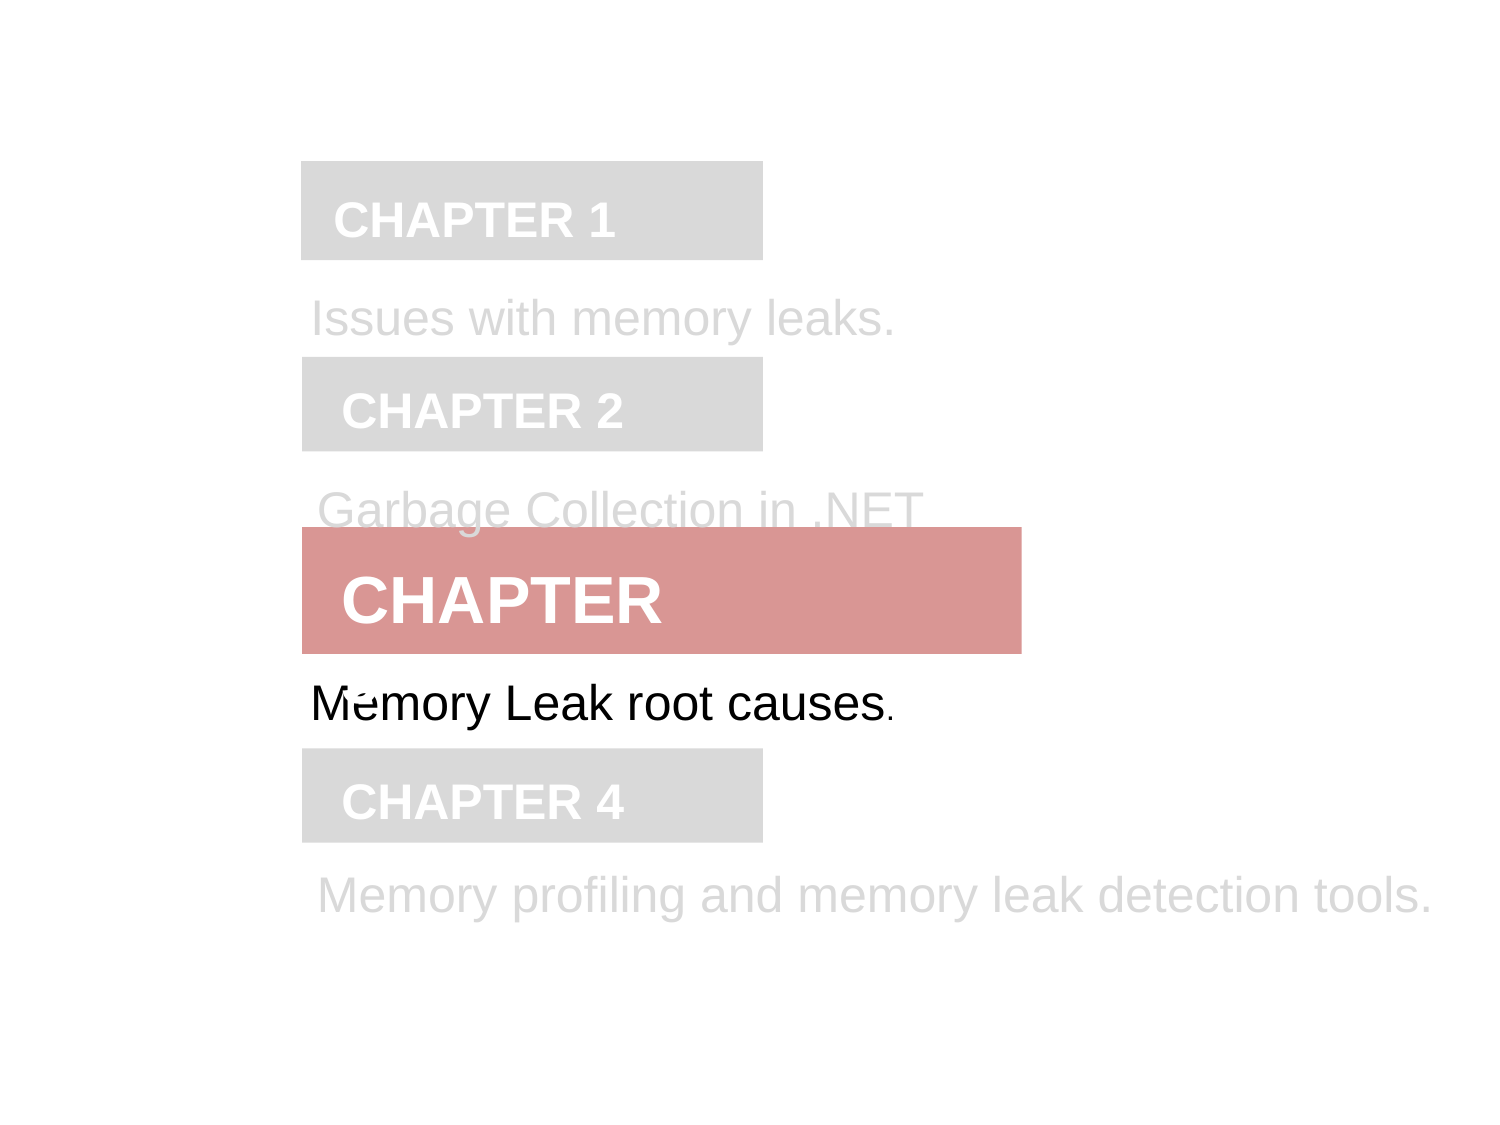

CHAPTER 1

Issues with memory leaks.
CHAPTER 2
Garbage Collection in .NET

CHAPTER 3

Memory Leak root causes.
CHAPTER 4
Memory profiling and memory leak detection tools.